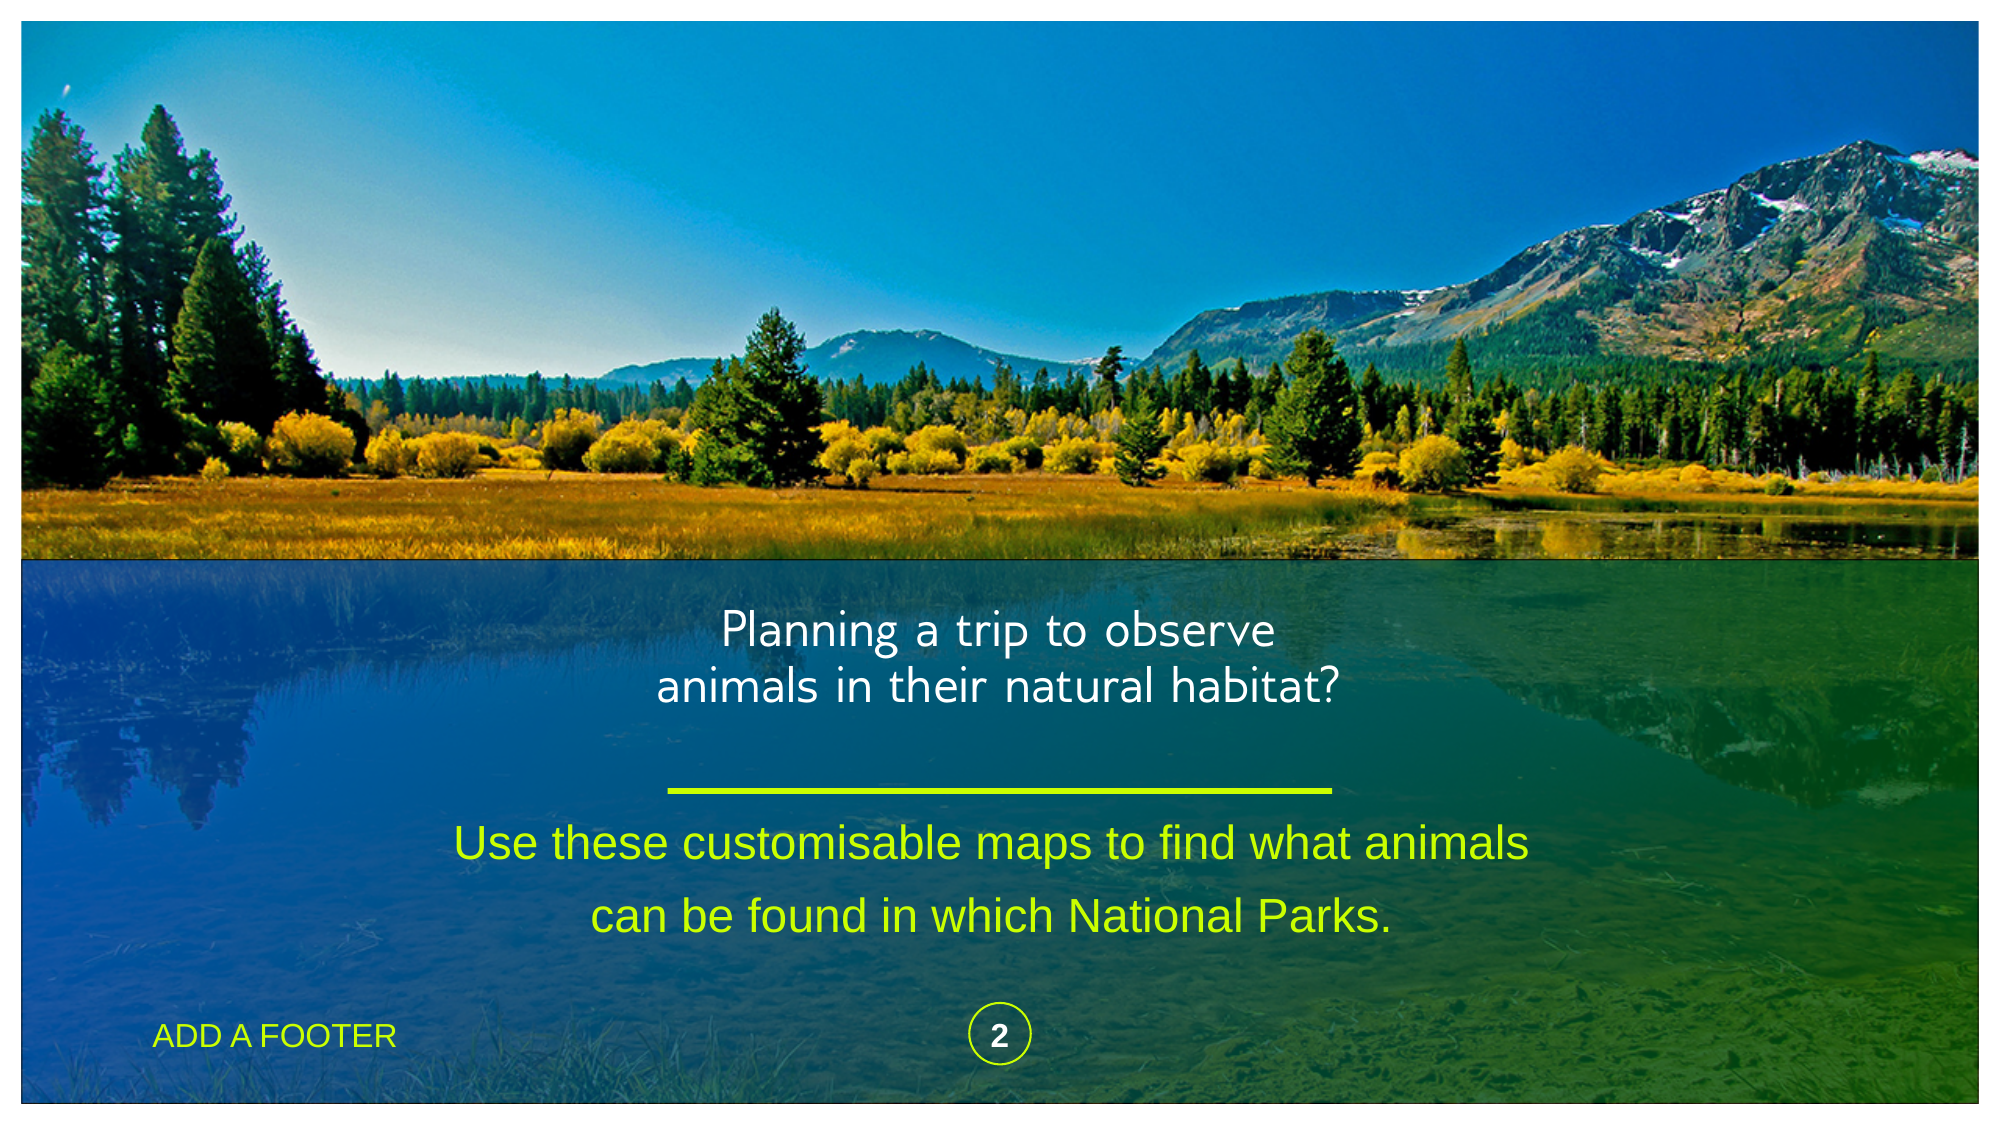

# Planning a trip to observe animals in their natural habitat?
Use these customisable maps to find what animals
can be found in which National Parks.
ADD A FOOTER
2